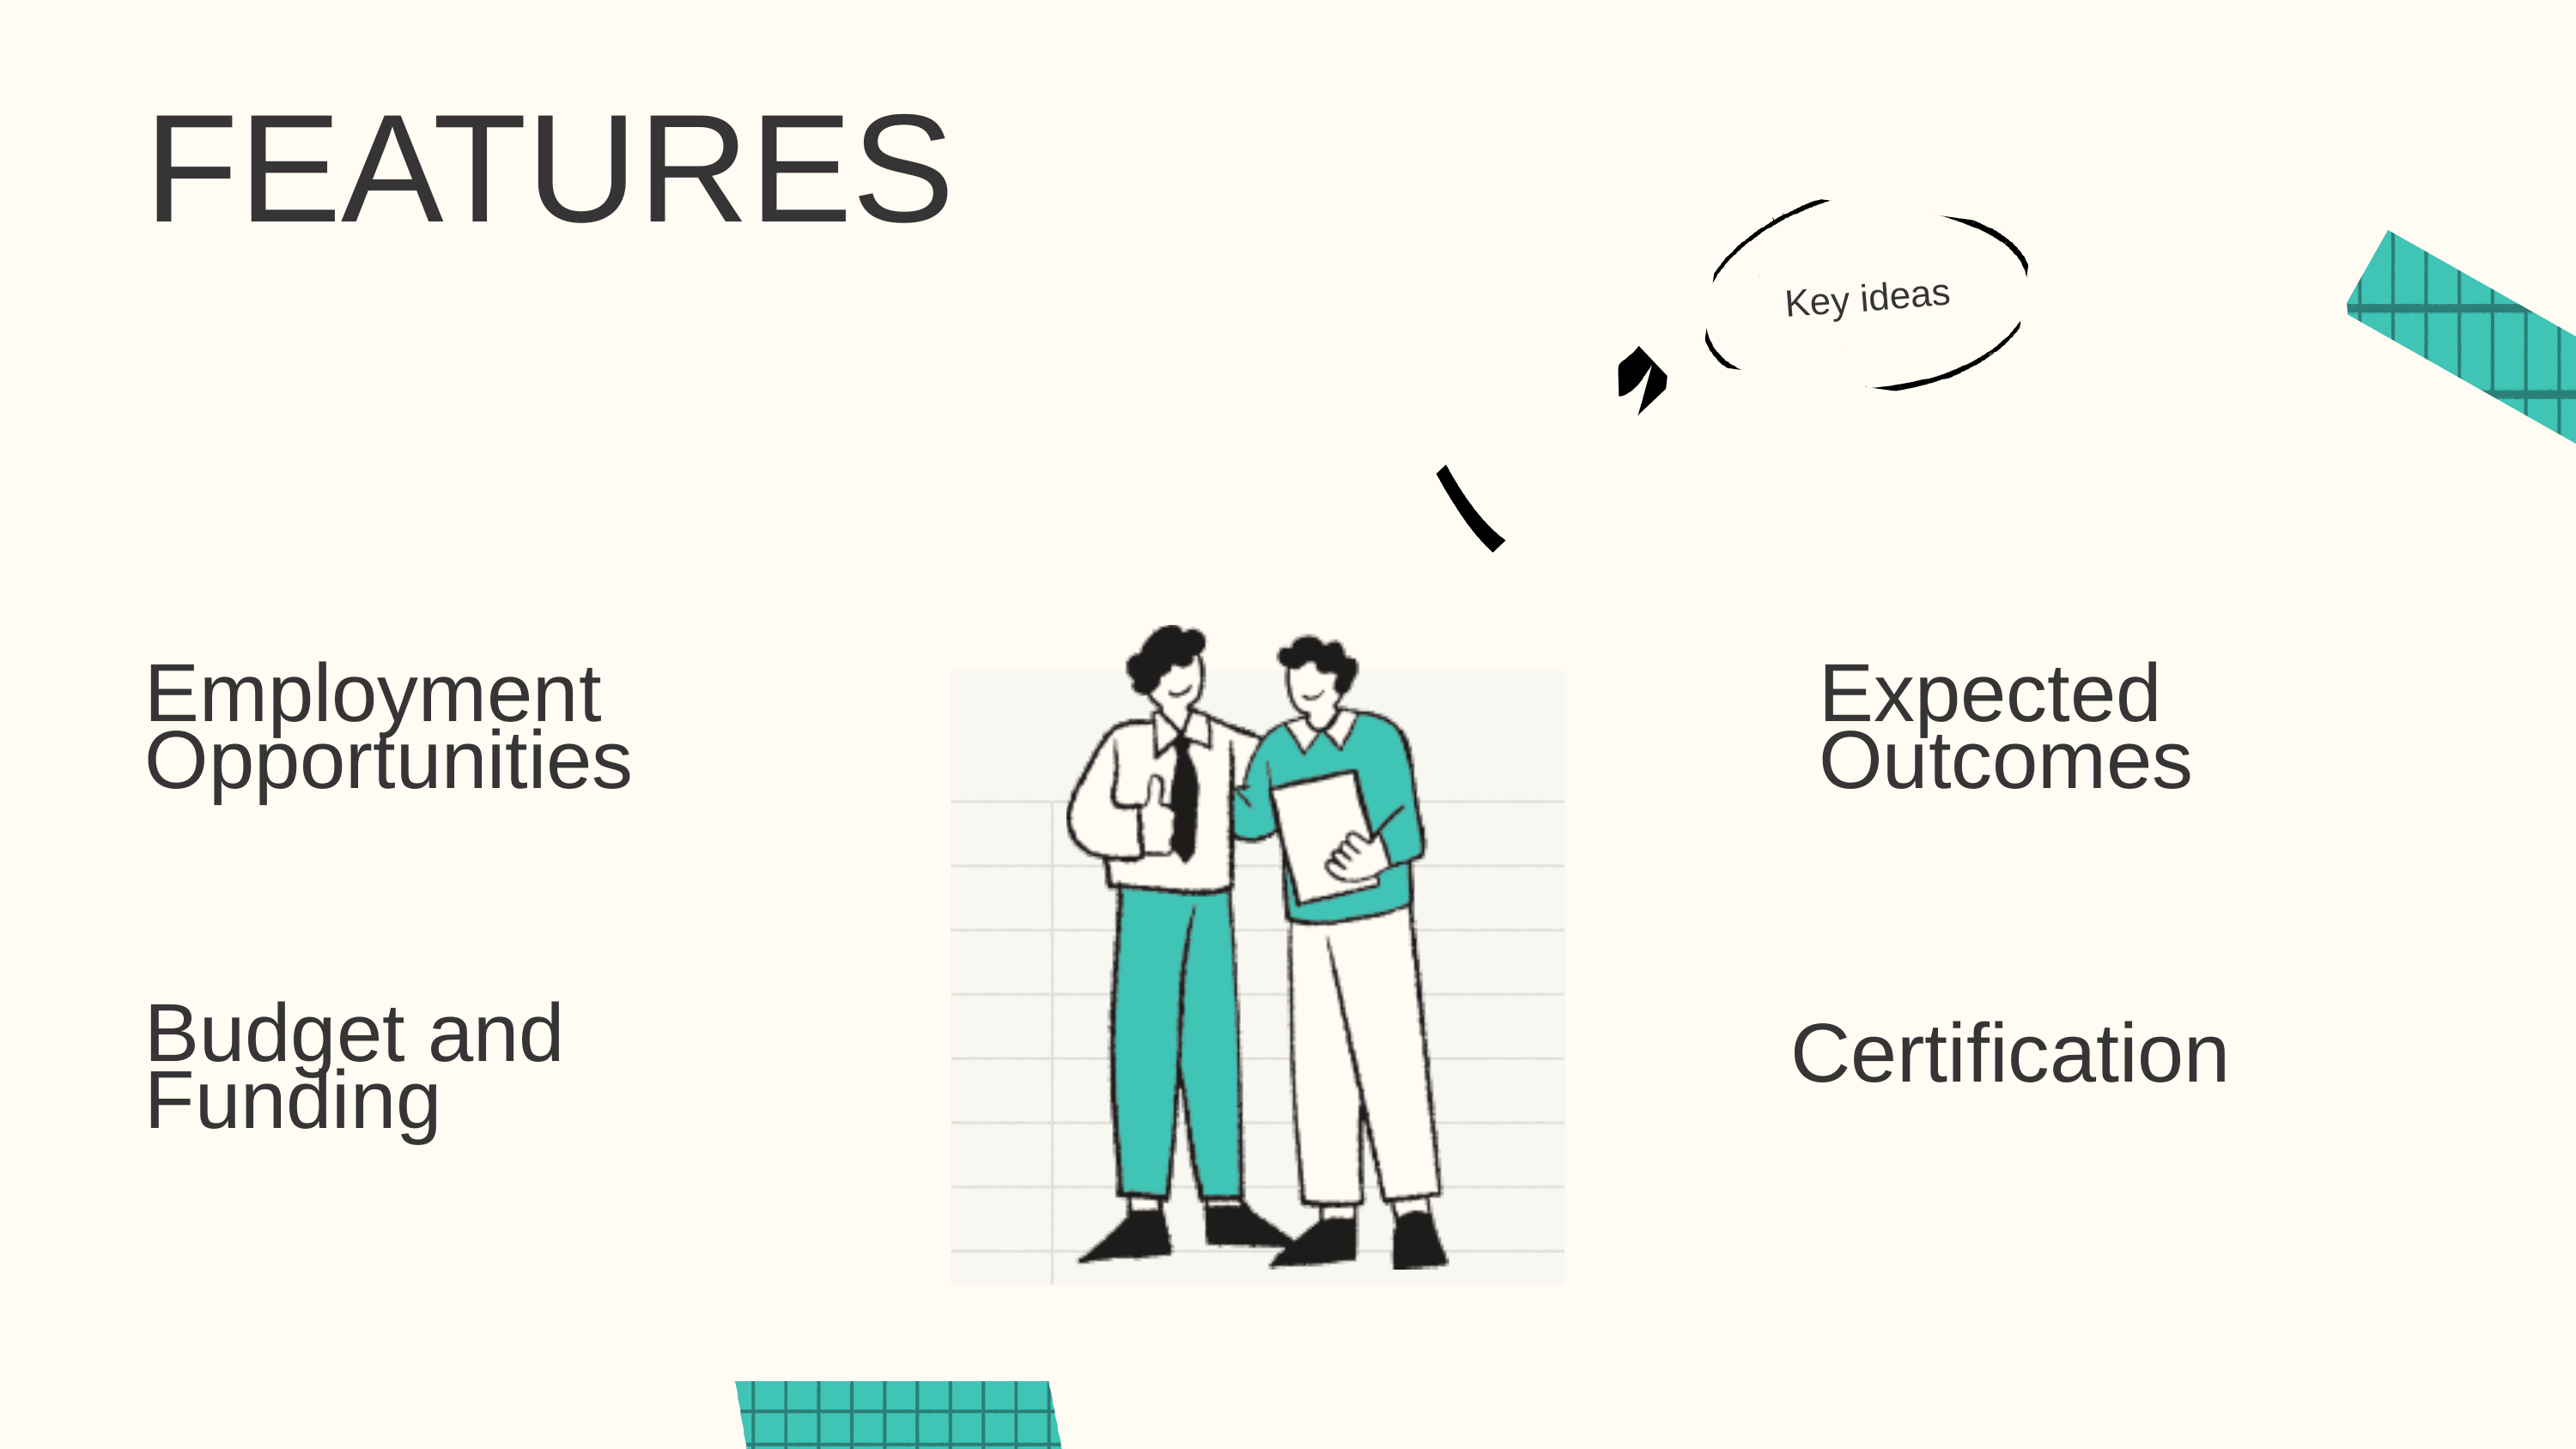

FEATURES

Key ideas

Employment Opportunities
Expected Outcomes

Budget and Funding
Certification